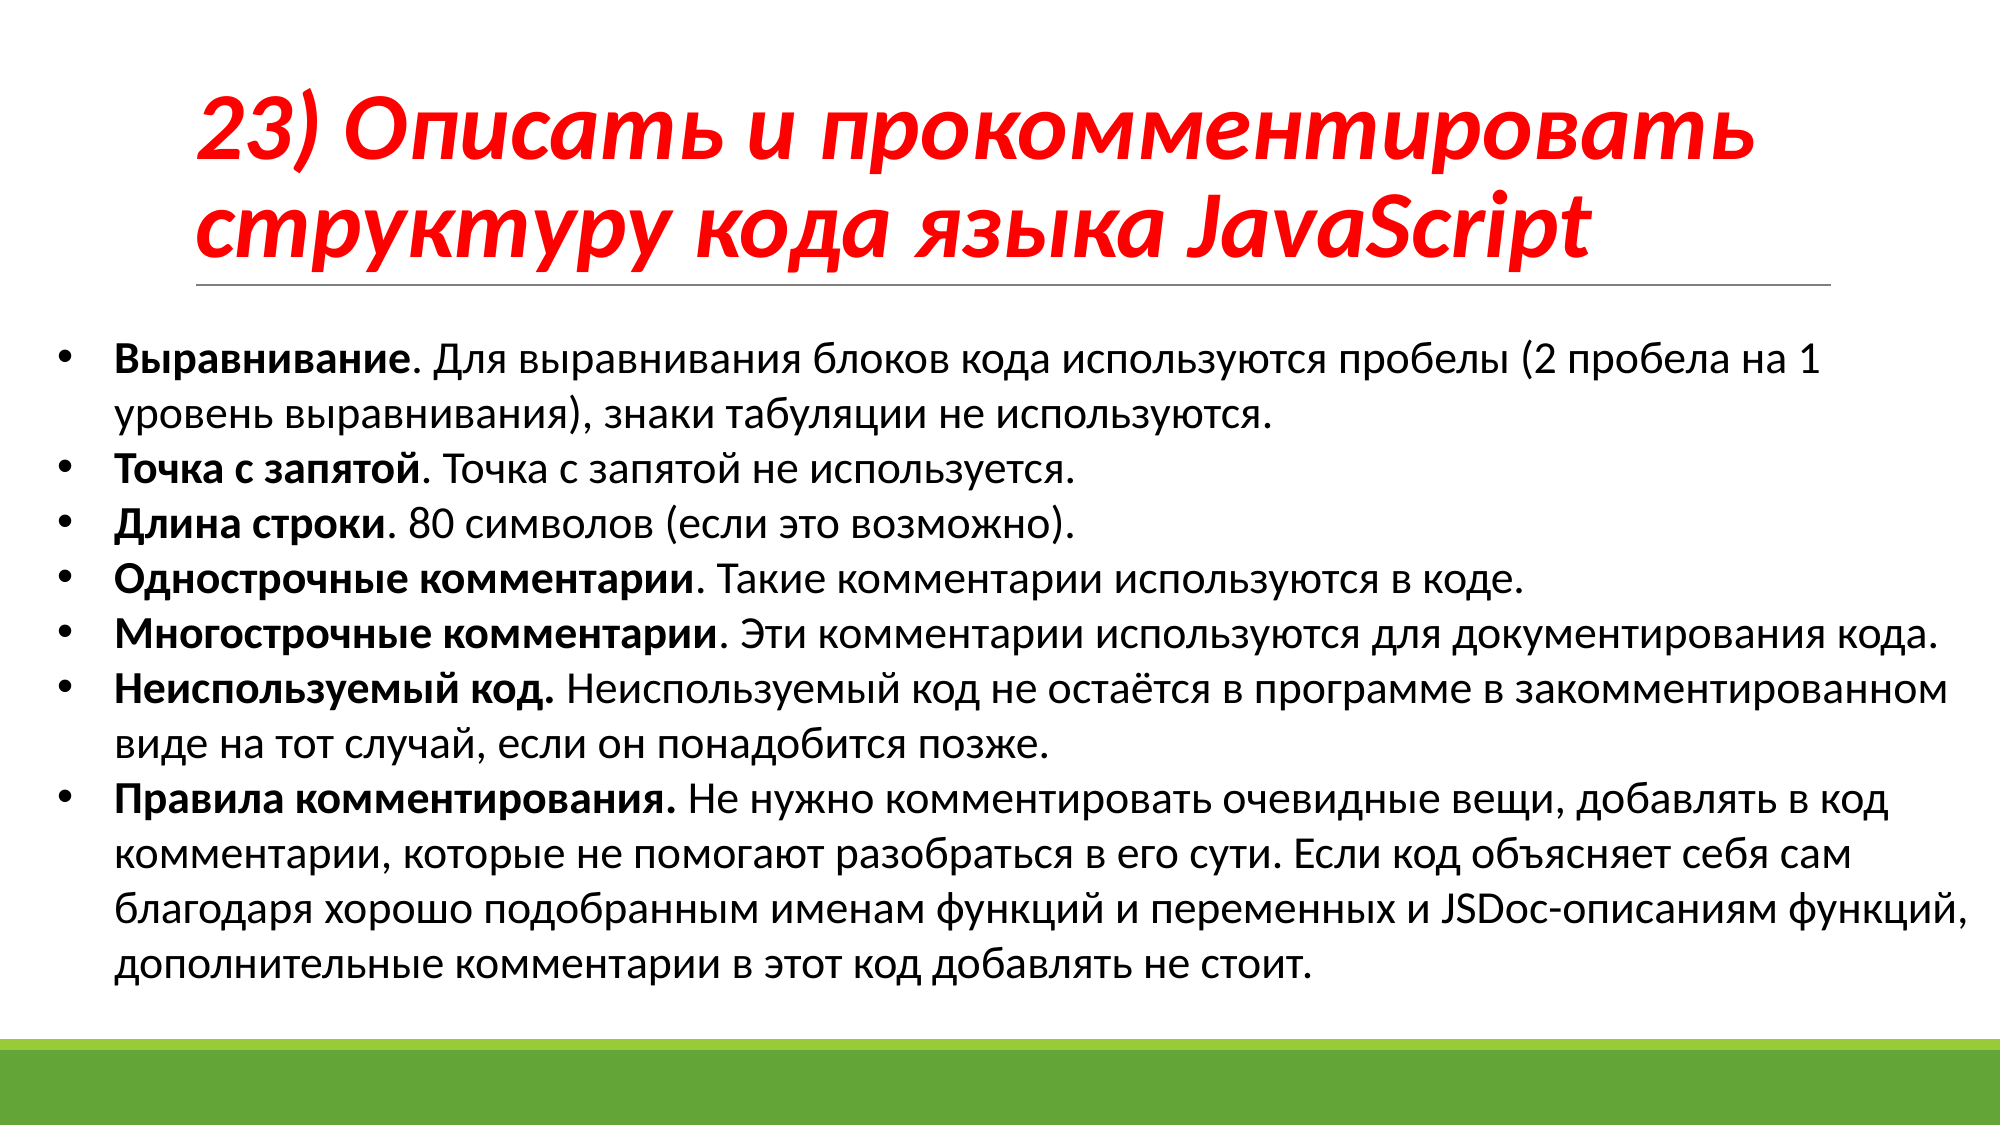

# 23) Описать и прокомментировать структуру кода языка JavaScript
Выравнивание. Для выравнивания блоков кода используются пробелы (2 пробела на 1 уровень выравнивания), знаки табуляции не используются.
Точка с запятой. Точка с запятой не используется.
Длина строки. 80 символов (если это возможно).
Однострочные комментарии. Такие комментарии используются в коде.
Многострочные комментарии. Эти комментарии используются для документирования кода.
Неиспользуемый код. Неиспользуемый код не остаётся в программе в закомментированном виде на тот случай, если он понадобится позже.
Правила комментирования. Не нужно комментировать очевидные вещи, добавлять в код комментарии, которые не помогают разобраться в его сути. Если код объясняет себя сам благодаря хорошо подобранным именам функций и переменных и JSDoc-описаниям функций, дополнительные комментарии в этот код добавлять не стоит.